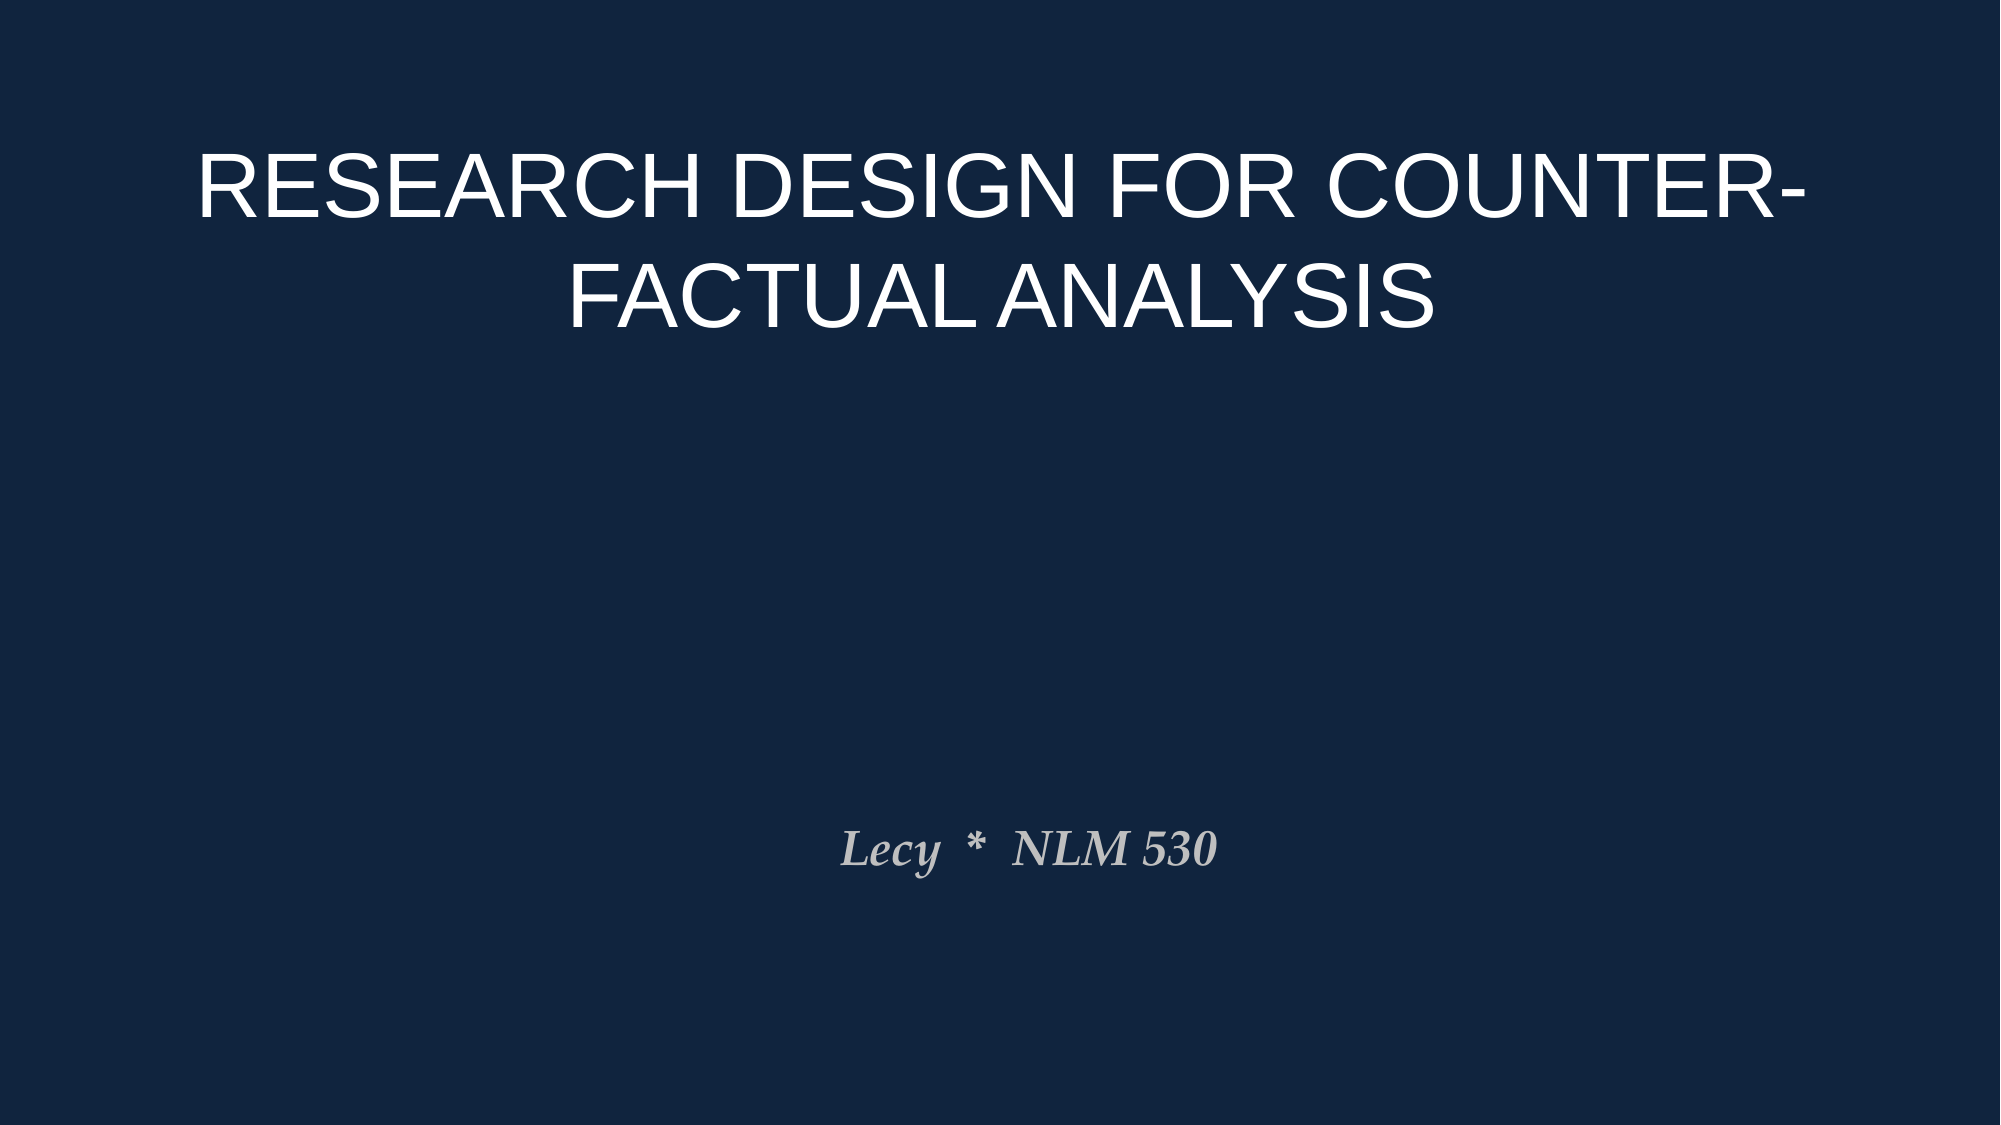

# Research design for counter-factual analysis

Lecy  *  NLM 530